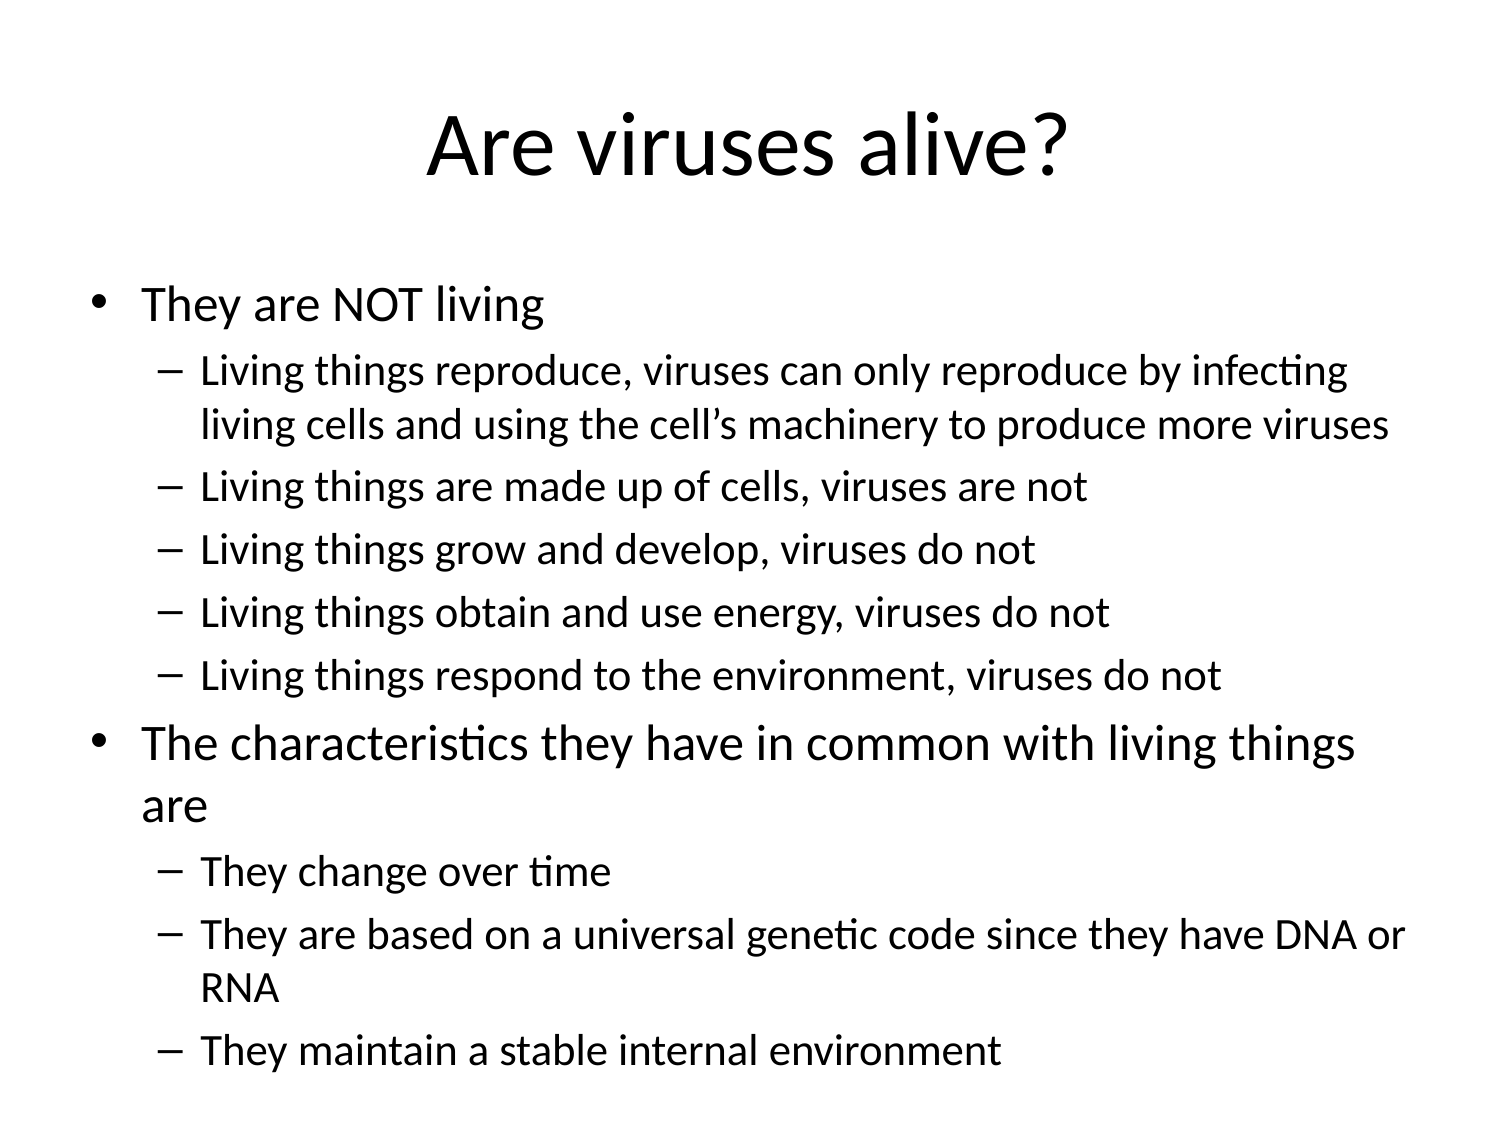

# Are viruses alive?
They are NOT living
Living things reproduce, viruses can only reproduce by infecting living cells and using the cell’s machinery to produce more viruses
Living things are made up of cells, viruses are not
Living things grow and develop, viruses do not
Living things obtain and use energy, viruses do not
Living things respond to the environment, viruses do not
The characteristics they have in common with living things are
They change over time
They are based on a universal genetic code since they have DNA or RNA
They maintain a stable internal environment